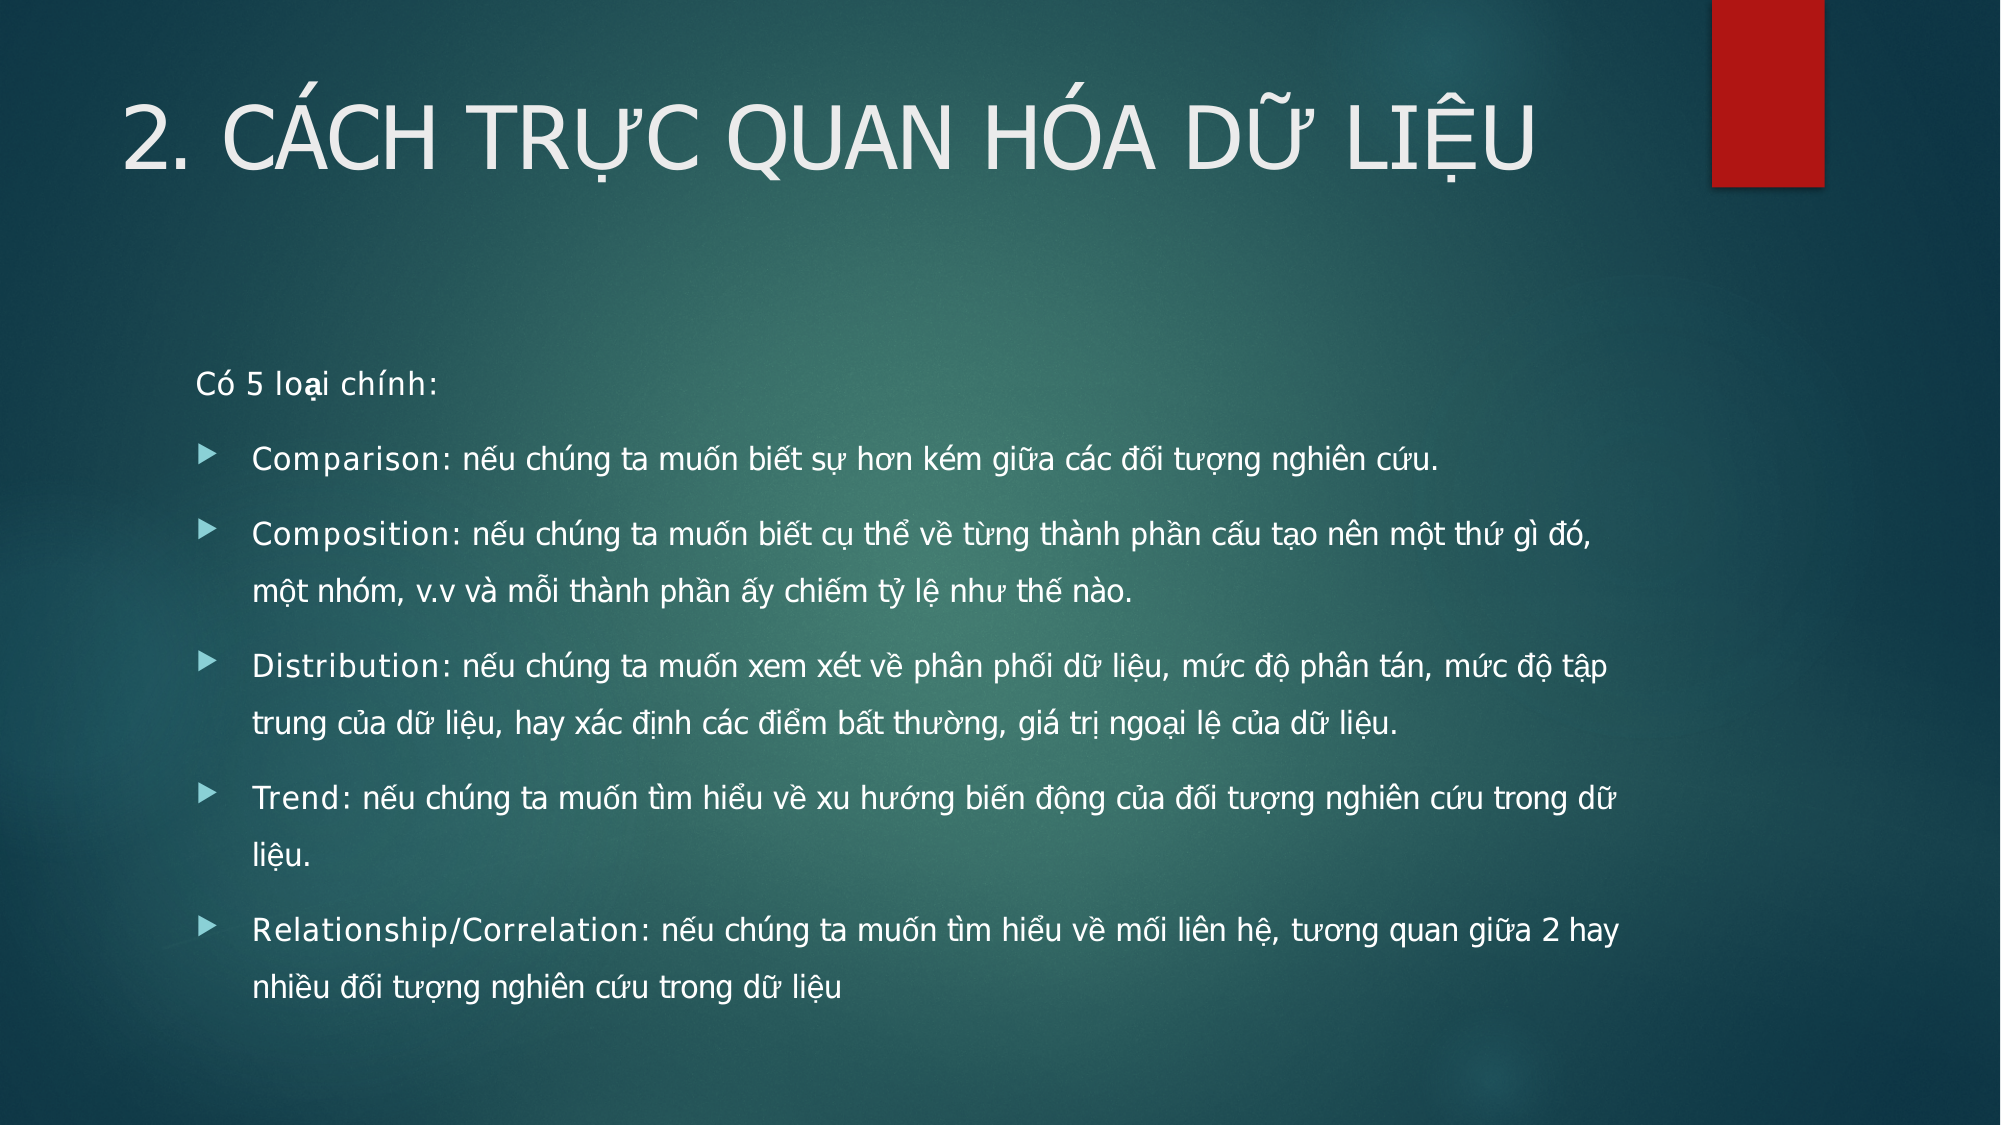

# 2. CÁCH TRỰC QUAN HÓA DỮ LIỆU
Có 5 loại chính:
Comparison: nếu chúng ta muốn biết sự hơn kém giữa các đối tượng nghiên cứu.
Composition: nếu chúng ta muốn biết cụ thể về từng thành phần cấu tạo nên một thứ gì đó, một nhóm, v.v và mỗi thành phần ấy chiếm tỷ lệ như thế nào.
Distribution: nếu chúng ta muốn xem xét về phân phối dữ liệu, mức độ phân tán, mức độ tập trung của dữ liệu, hay xác định các điểm bất thường, giá trị ngoại lệ của dữ liệu.
Trend: nếu chúng ta muốn tìm hiểu về xu hướng biến động của đối tượng nghiên cứu trong dữ liệu.
Relationship/Correlation: nếu chúng ta muốn tìm hiểu về mối liên hệ, tương quan giữa 2 hay nhiều đối tượng nghiên cứu trong dữ liệu